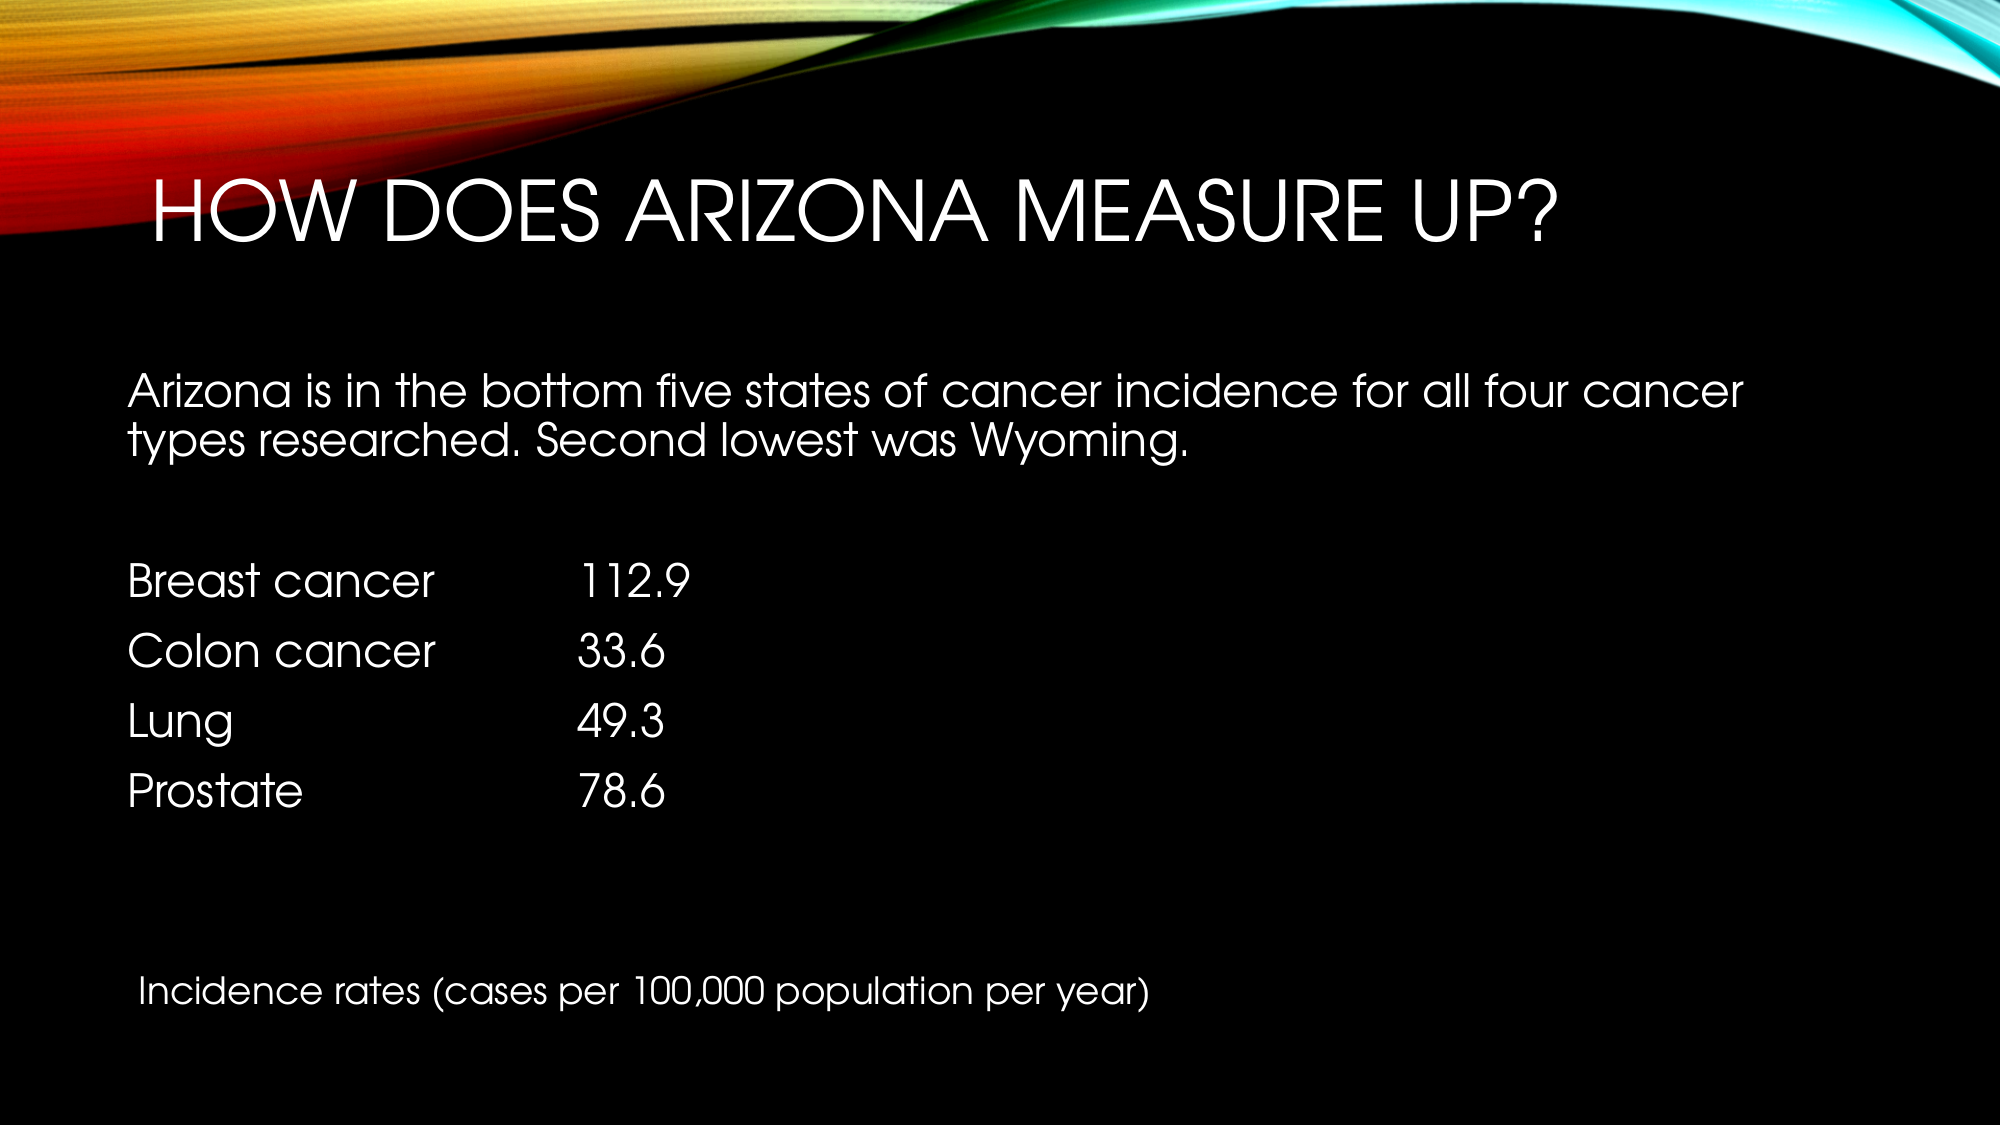

# How does Arizona measure up?
Arizona is in the bottom five states of cancer incidence for all four cancer types researched. Second lowest was Wyoming.

Breast cancer	112.9
Colon cancer	33.6
Lung			49.3
Prostate		78.6
Incidence rates (cases per 100,000 population per year)